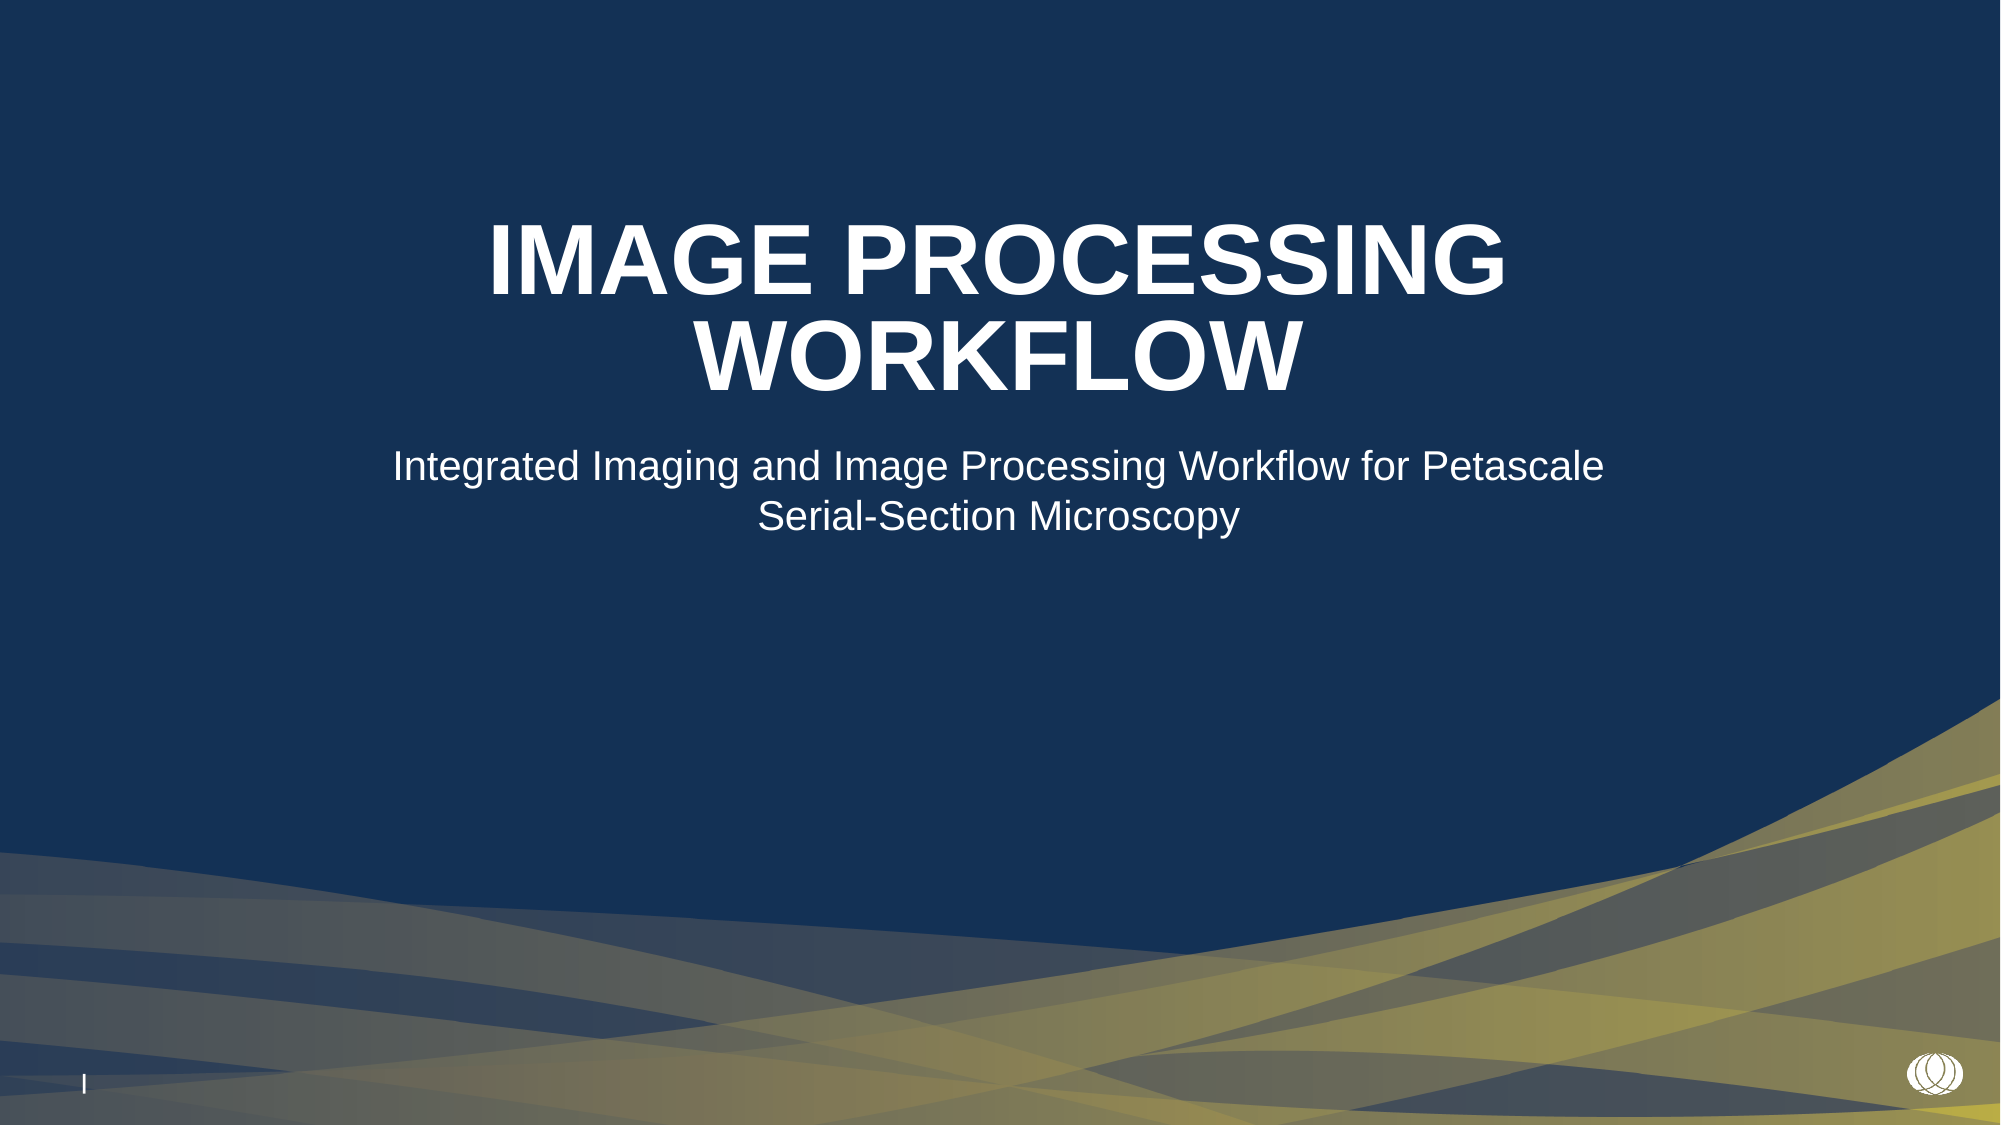

Image Processing Workflow
Integrated Imaging and Image Processing Workflow for Petascale Serial-Section Microscopy